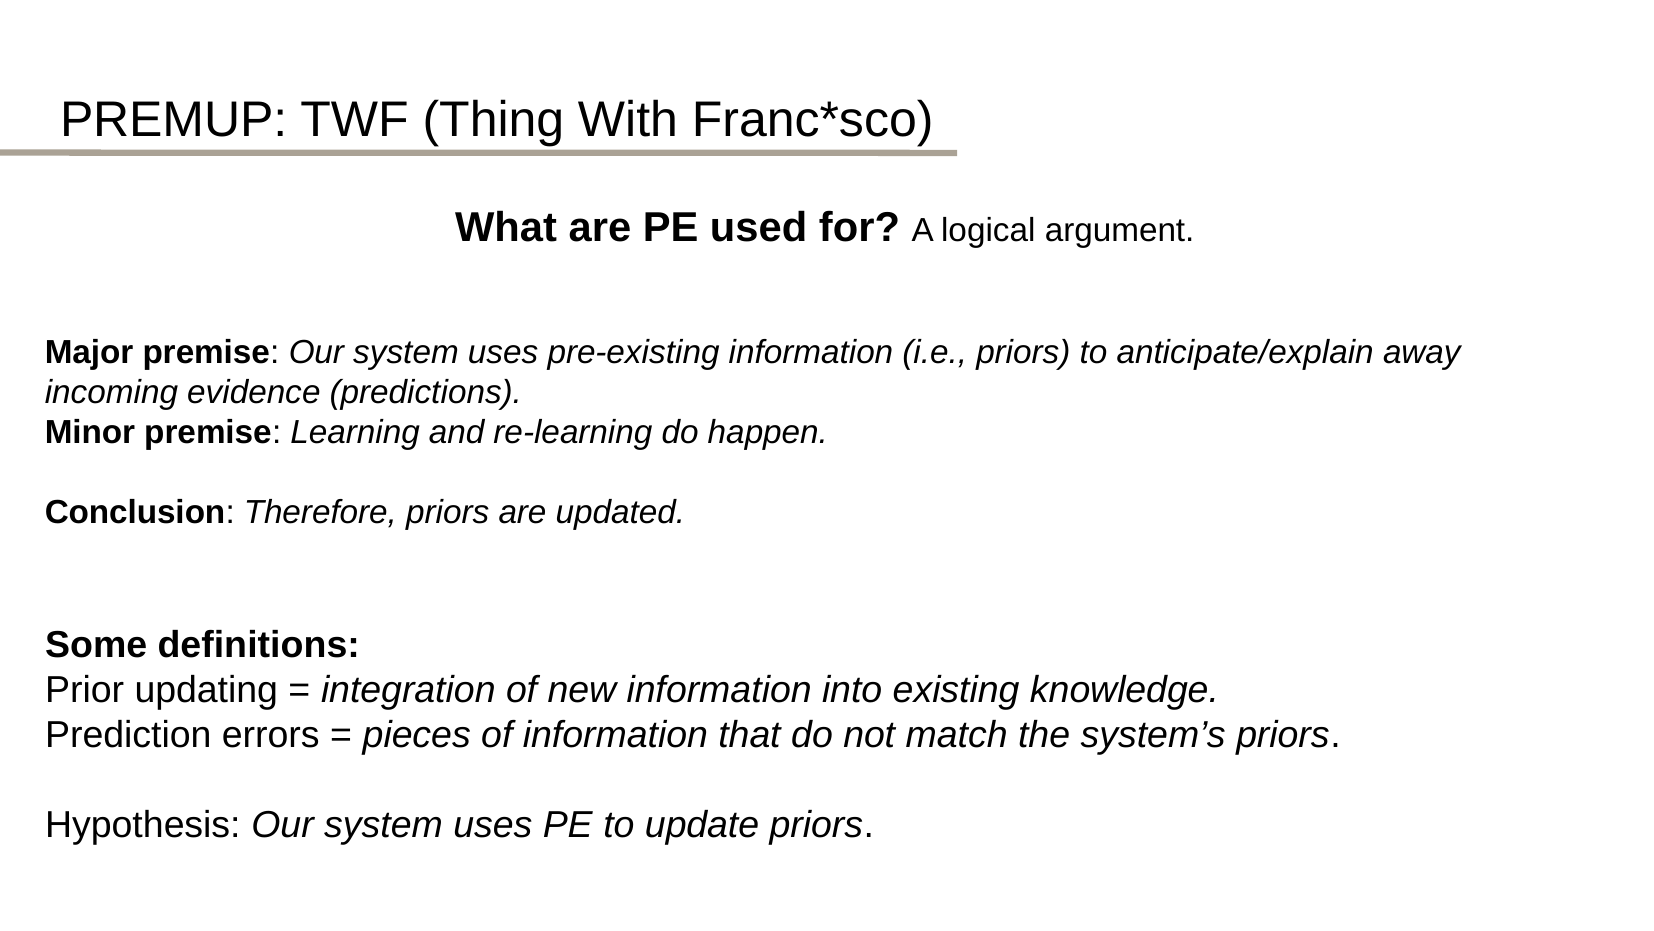

PREMUP: TWF (Thing With Franc*sco)

What are PE used for? A logical argument.

Major premise: Our system uses pre-existing information (i.e., priors) to anticipate/explain away incoming evidence (predictions).
Minor premise: Learning and re-learning do happen.

Conclusion: Therefore, priors are updated.
Some definitions:
Prior updating = integration of new information into existing knowledge.
Prediction errors = pieces of information that do not match the system’s priors.

Hypothesis: Our system uses PE to update priors.